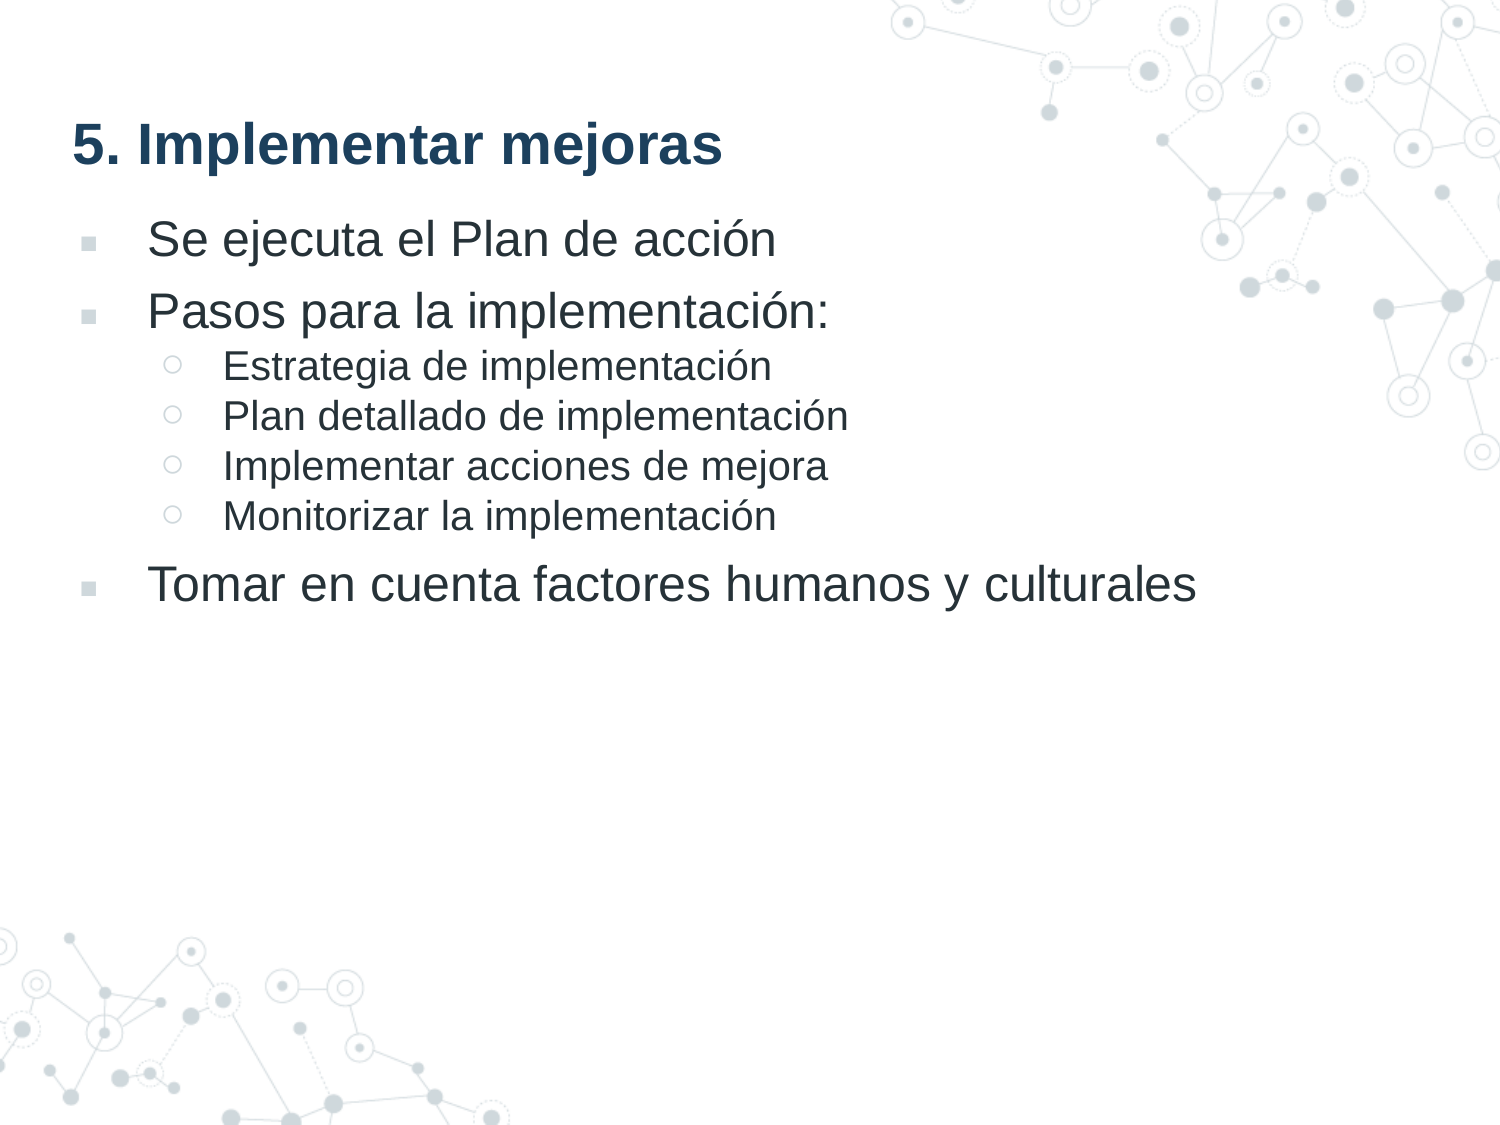

# 5. Implementar mejoras
Se ejecuta el Plan de acción
Pasos para la implementación:
Estrategia de implementación
Plan detallado de implementación
Implementar acciones de mejora
Monitorizar la implementación
Tomar en cuenta factores humanos y culturales